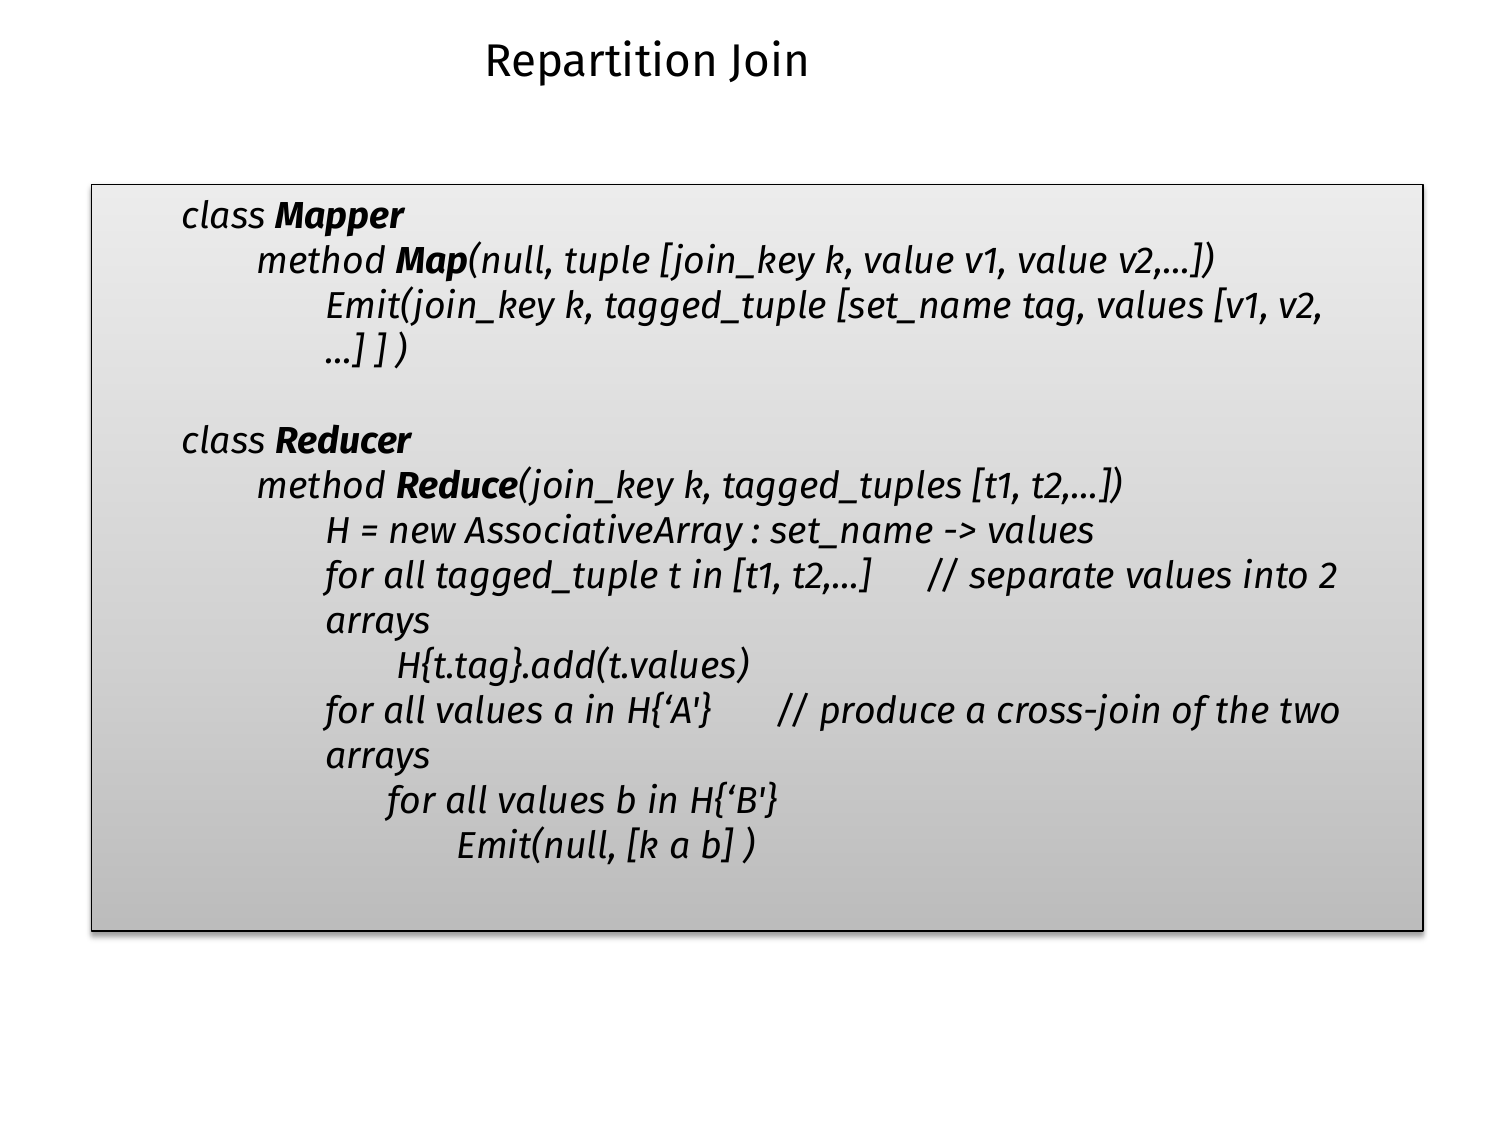

# Repartition Join

class Mapper
method Map(null, tuple [join_key k, value v1, value v2,...])  Emit(join_key k, tagged_tuple [set_name tag, values [v1, v2, ...] ] )

class Reducer
method Reduce(join_key k, tagged_tuples [t1, t2,...])
H = new AssociativeArray : set_name -> values
for all tagged_tuple t in [t1, t2,...]	// separate values into 2 arrays
H{t.tag}.add(t.values)
for all values a in H{‘A'}	// produce a cross-join of the two arrays
for all values b in H{‘B'}
Emit(null, [k a b] )